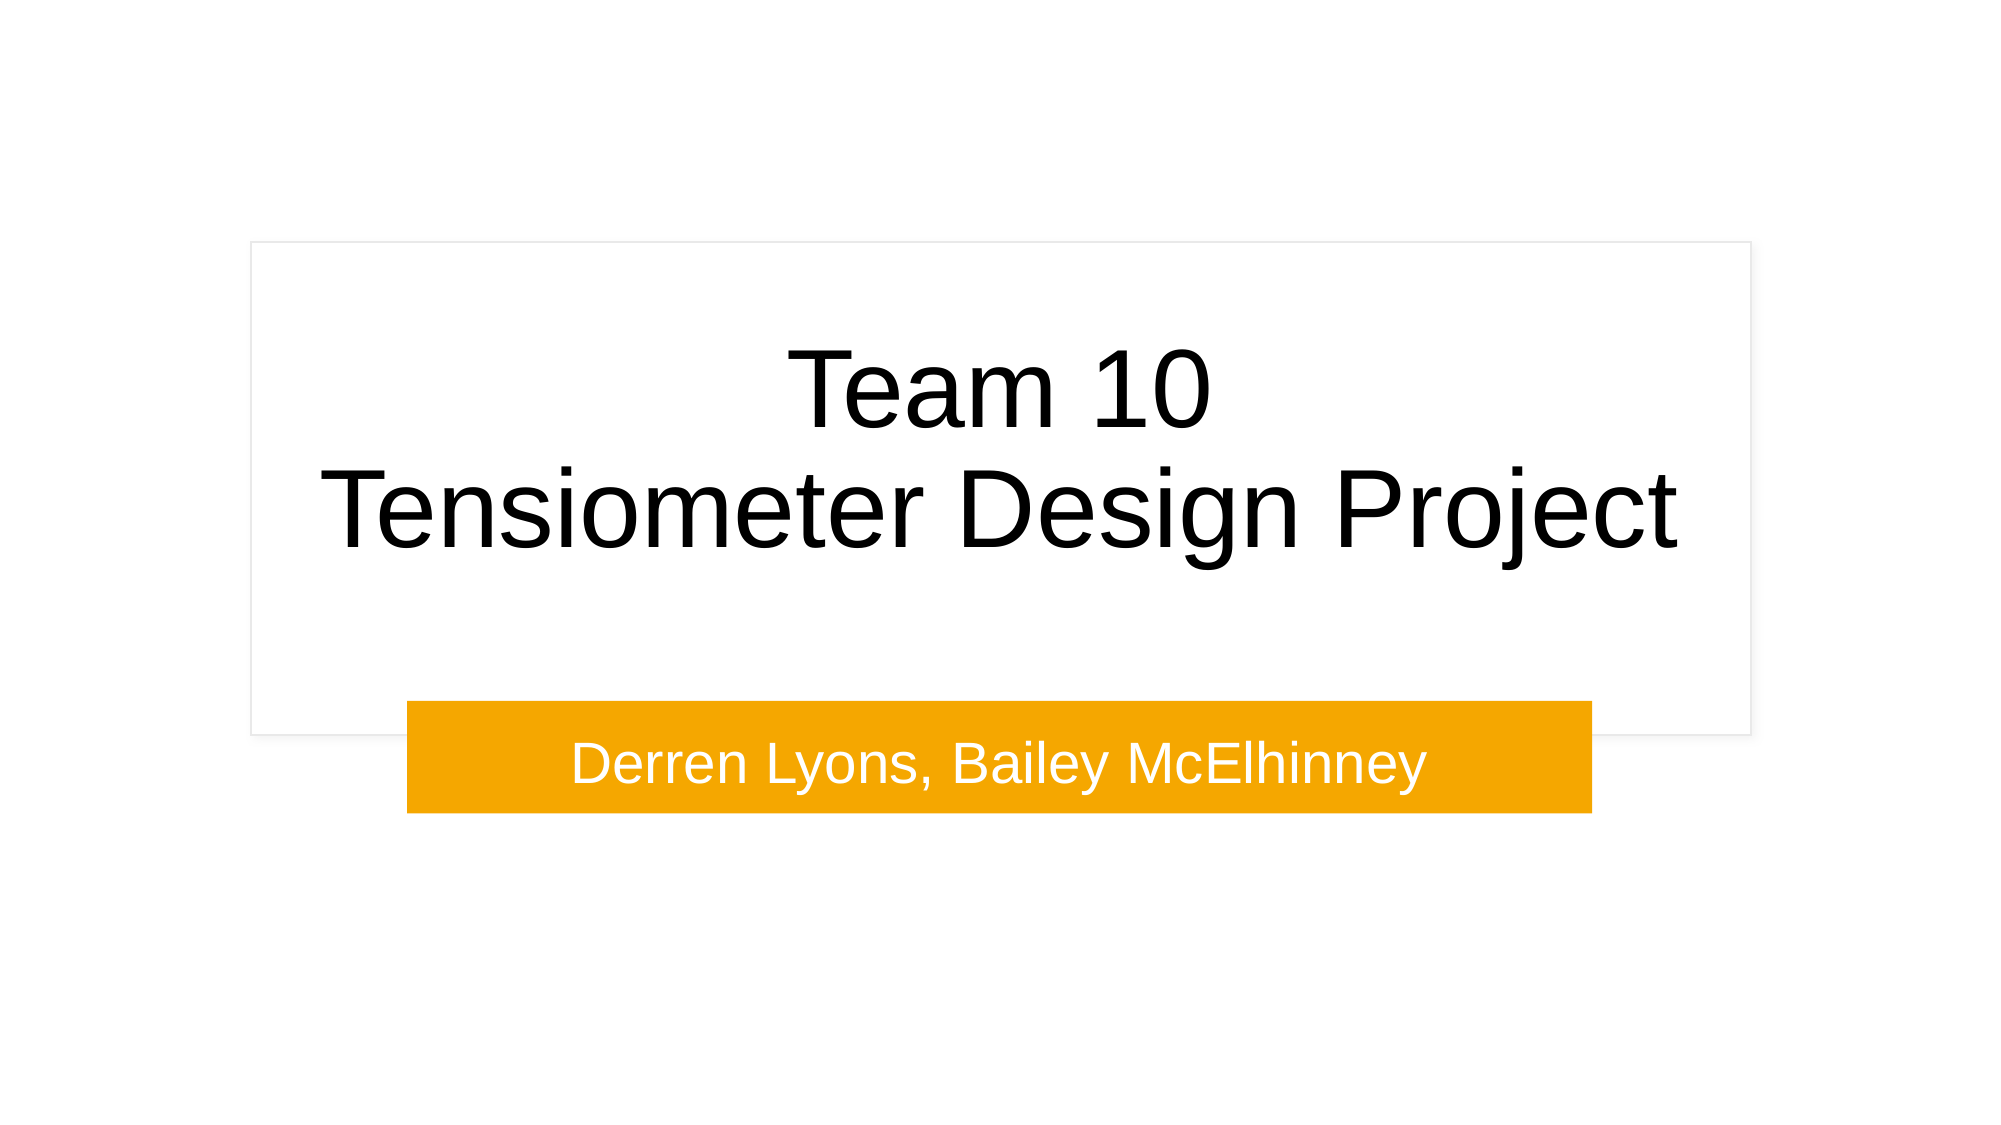

# Team 10 Tensiometer Design Project
Derren Lyons, Bailey McElhinney